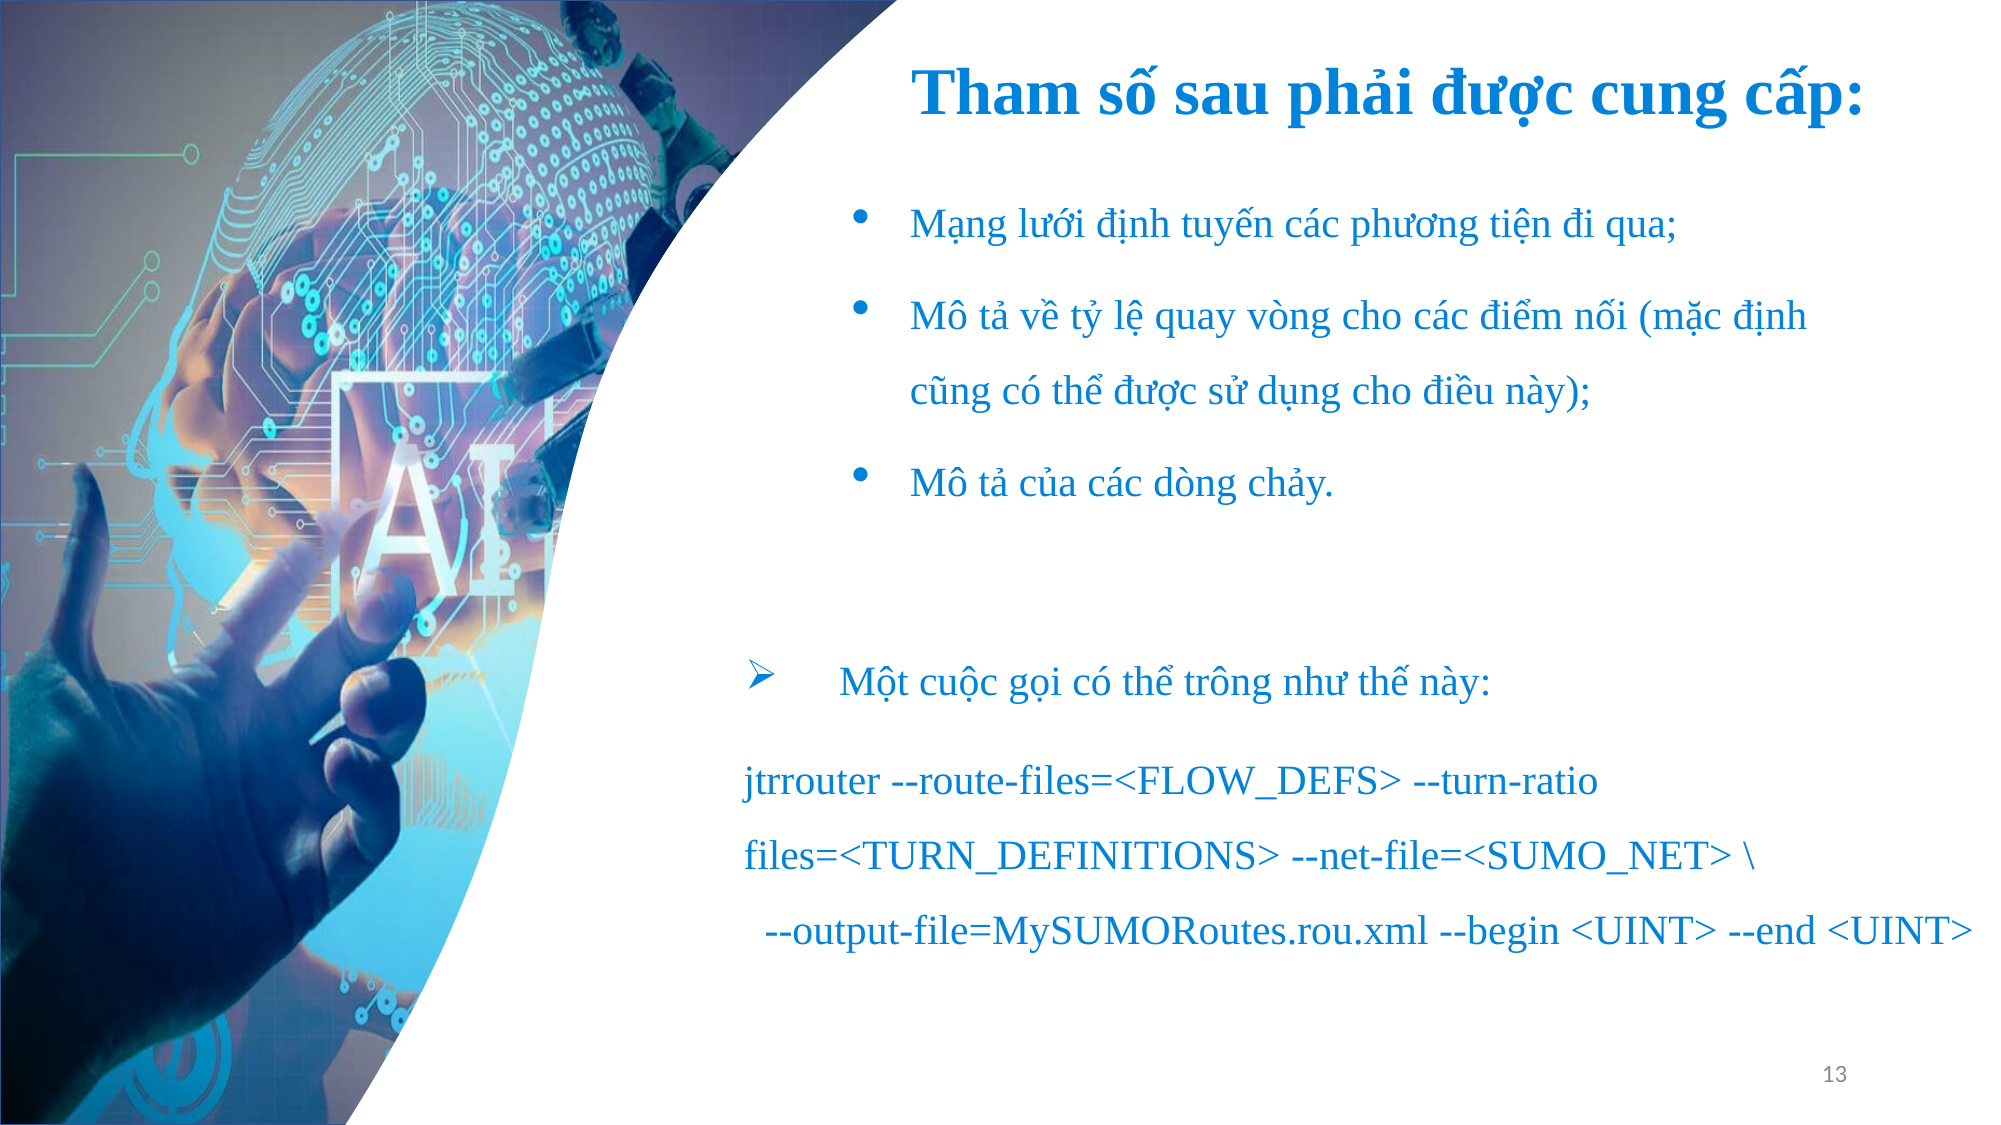

Tham số sau phải được cung cấp:
Mạng lưới định tuyến các phương tiện đi qua;
Mô tả về tỷ lệ quay vòng cho các điểm nối (mặc định cũng có thể được sử dụng cho điều này);
Mô tả của các dòng chảy.
Một cuộc gọi có thể trông như thế này:
jtrrouter --route-files=<FLOW_DEFS> --turn-ratio files=<TURN_DEFINITIONS> --net-file=<SUMO_NET> \
  --output-file=MySUMORoutes.rou.xml --begin <UINT> --end <UINT>

13